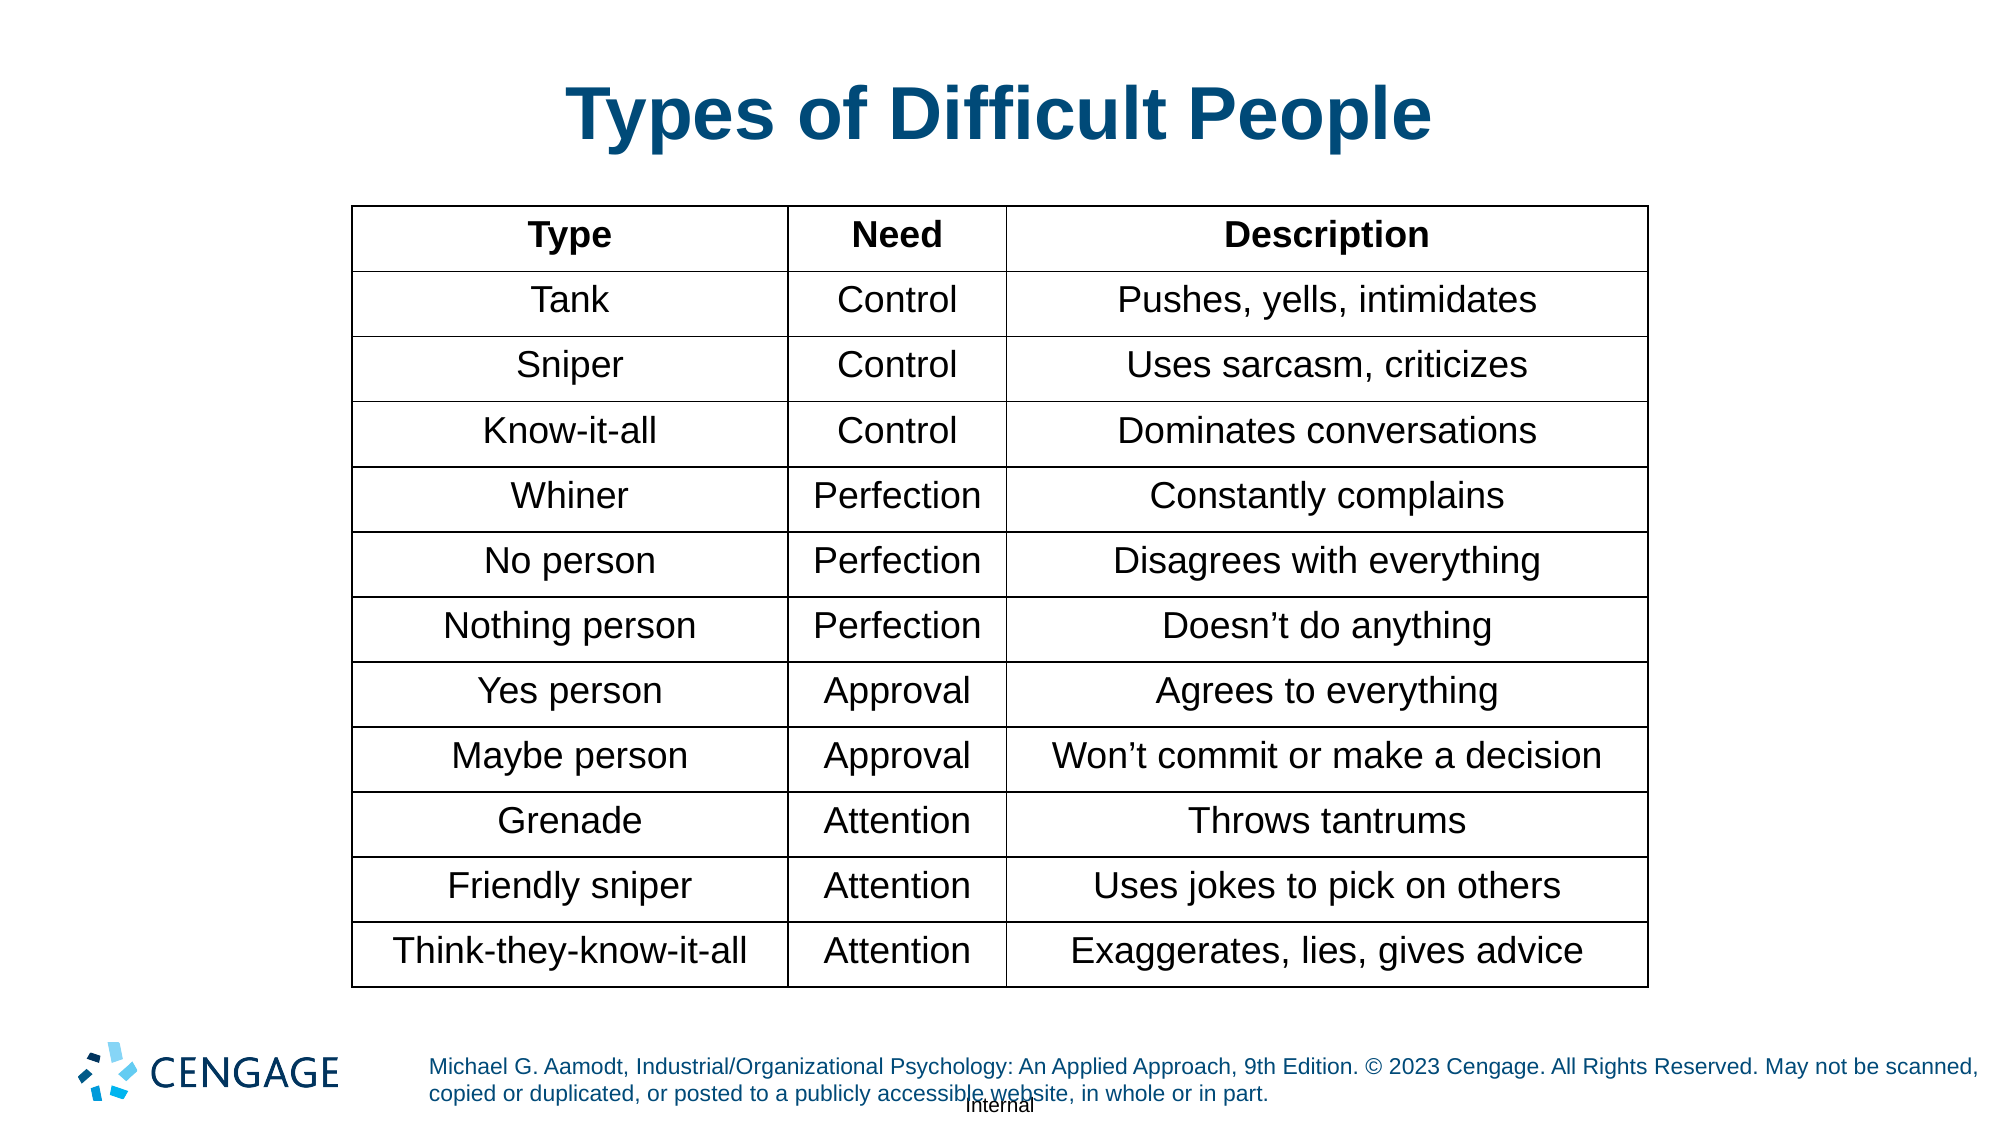

# Types of Difficult People
| Type | Need | Description |
| --- | --- | --- |
| Tank | Control | Pushes, yells, intimidates |
| Sniper | Control | Uses sarcasm, criticizes |
| Know-it-all | Control | Dominates conversations |
| Whiner | Perfection | Constantly complains |
| No person | Perfection | Disagrees with everything |
| Nothing person | Perfection | Doesn’t do anything |
| Yes person | Approval | Agrees to everything |
| Maybe person | Approval | Won’t commit or make a decision |
| Grenade | Attention | Throws tantrums |
| Friendly sniper | Attention | Uses jokes to pick on others |
| Think-they-know-it-all | Attention | Exaggerates, lies, gives advice |